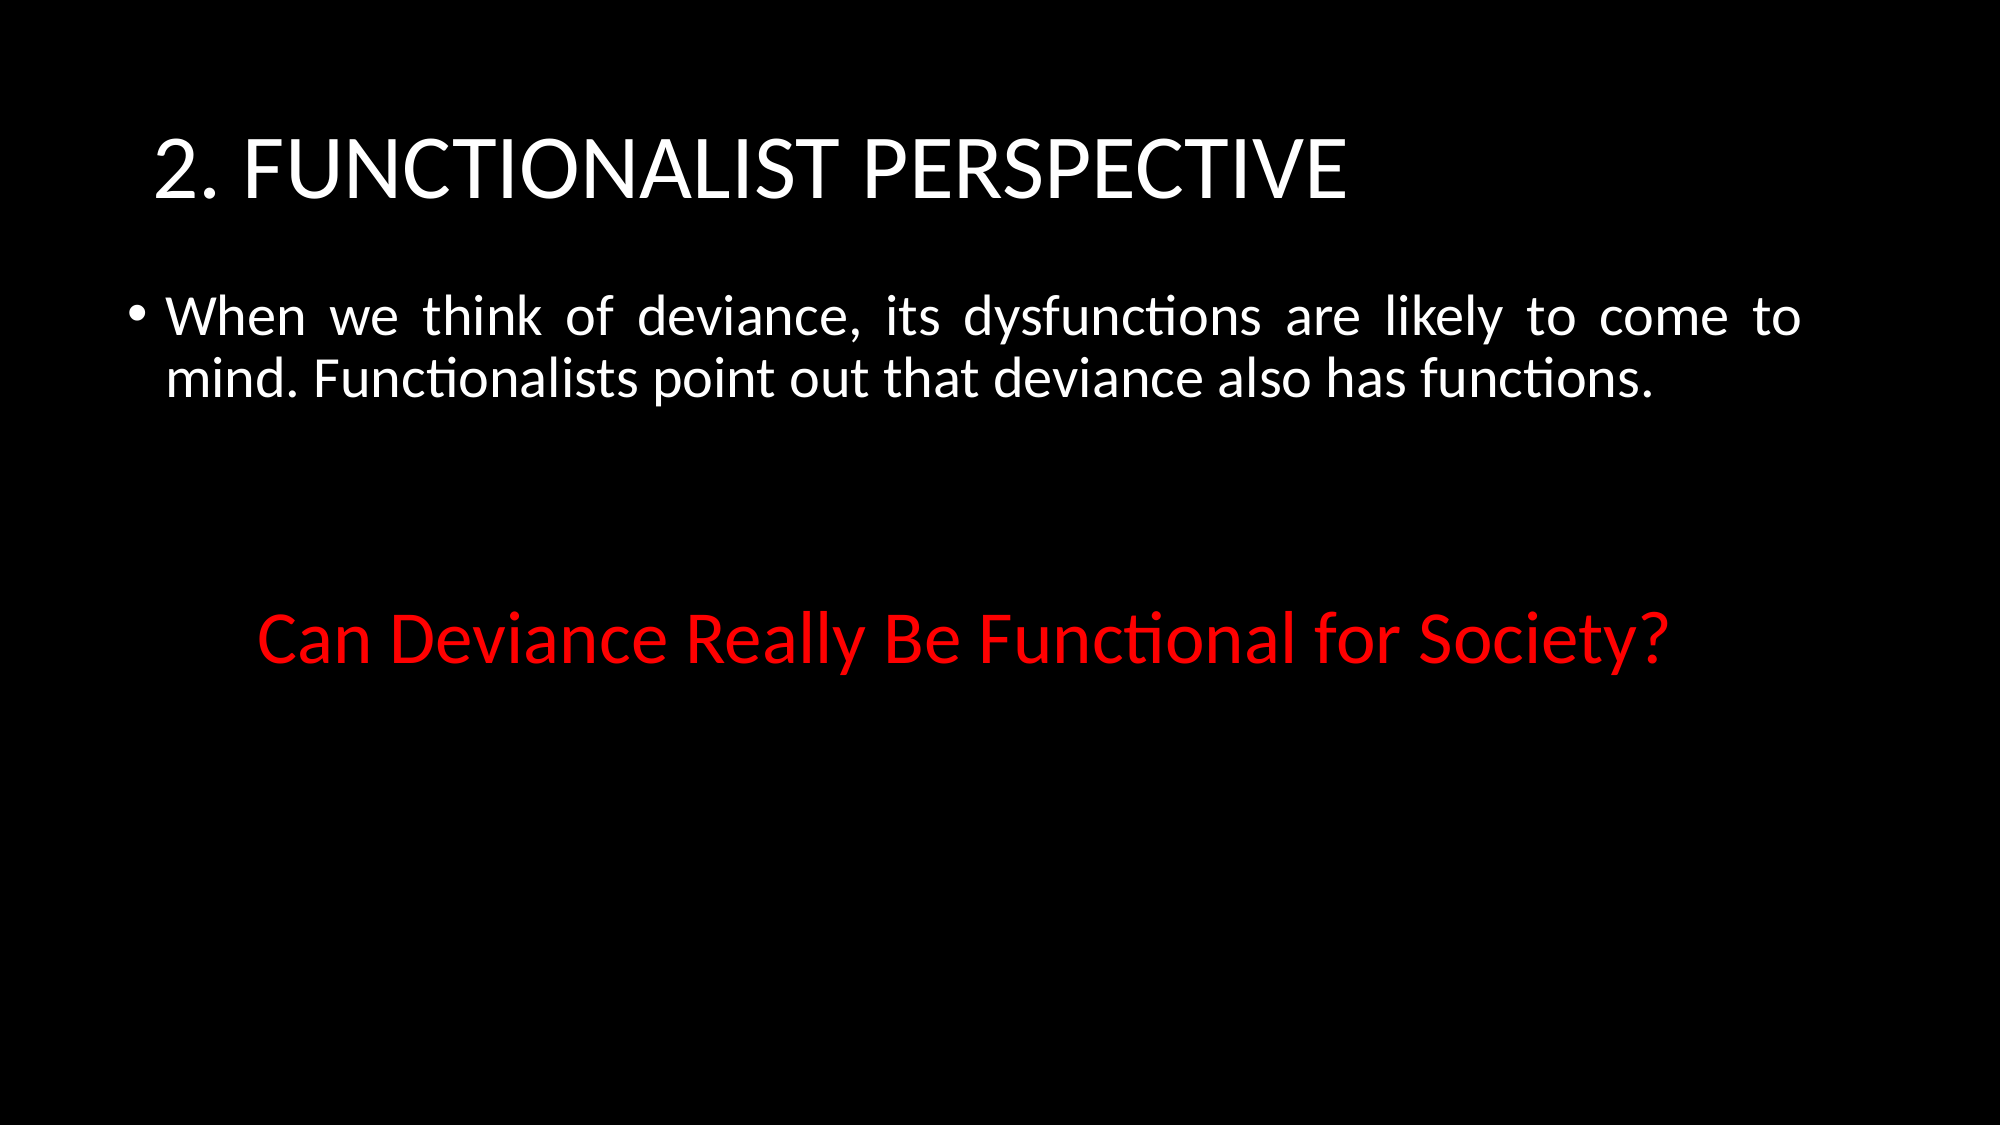

# 2. FUNCTIONALIST PERSPECTIVE
When we think of deviance, its dysfunctions are likely to come to mind. Functionalists point out that deviance also has functions.

Can Deviance Really Be Functional for Society?